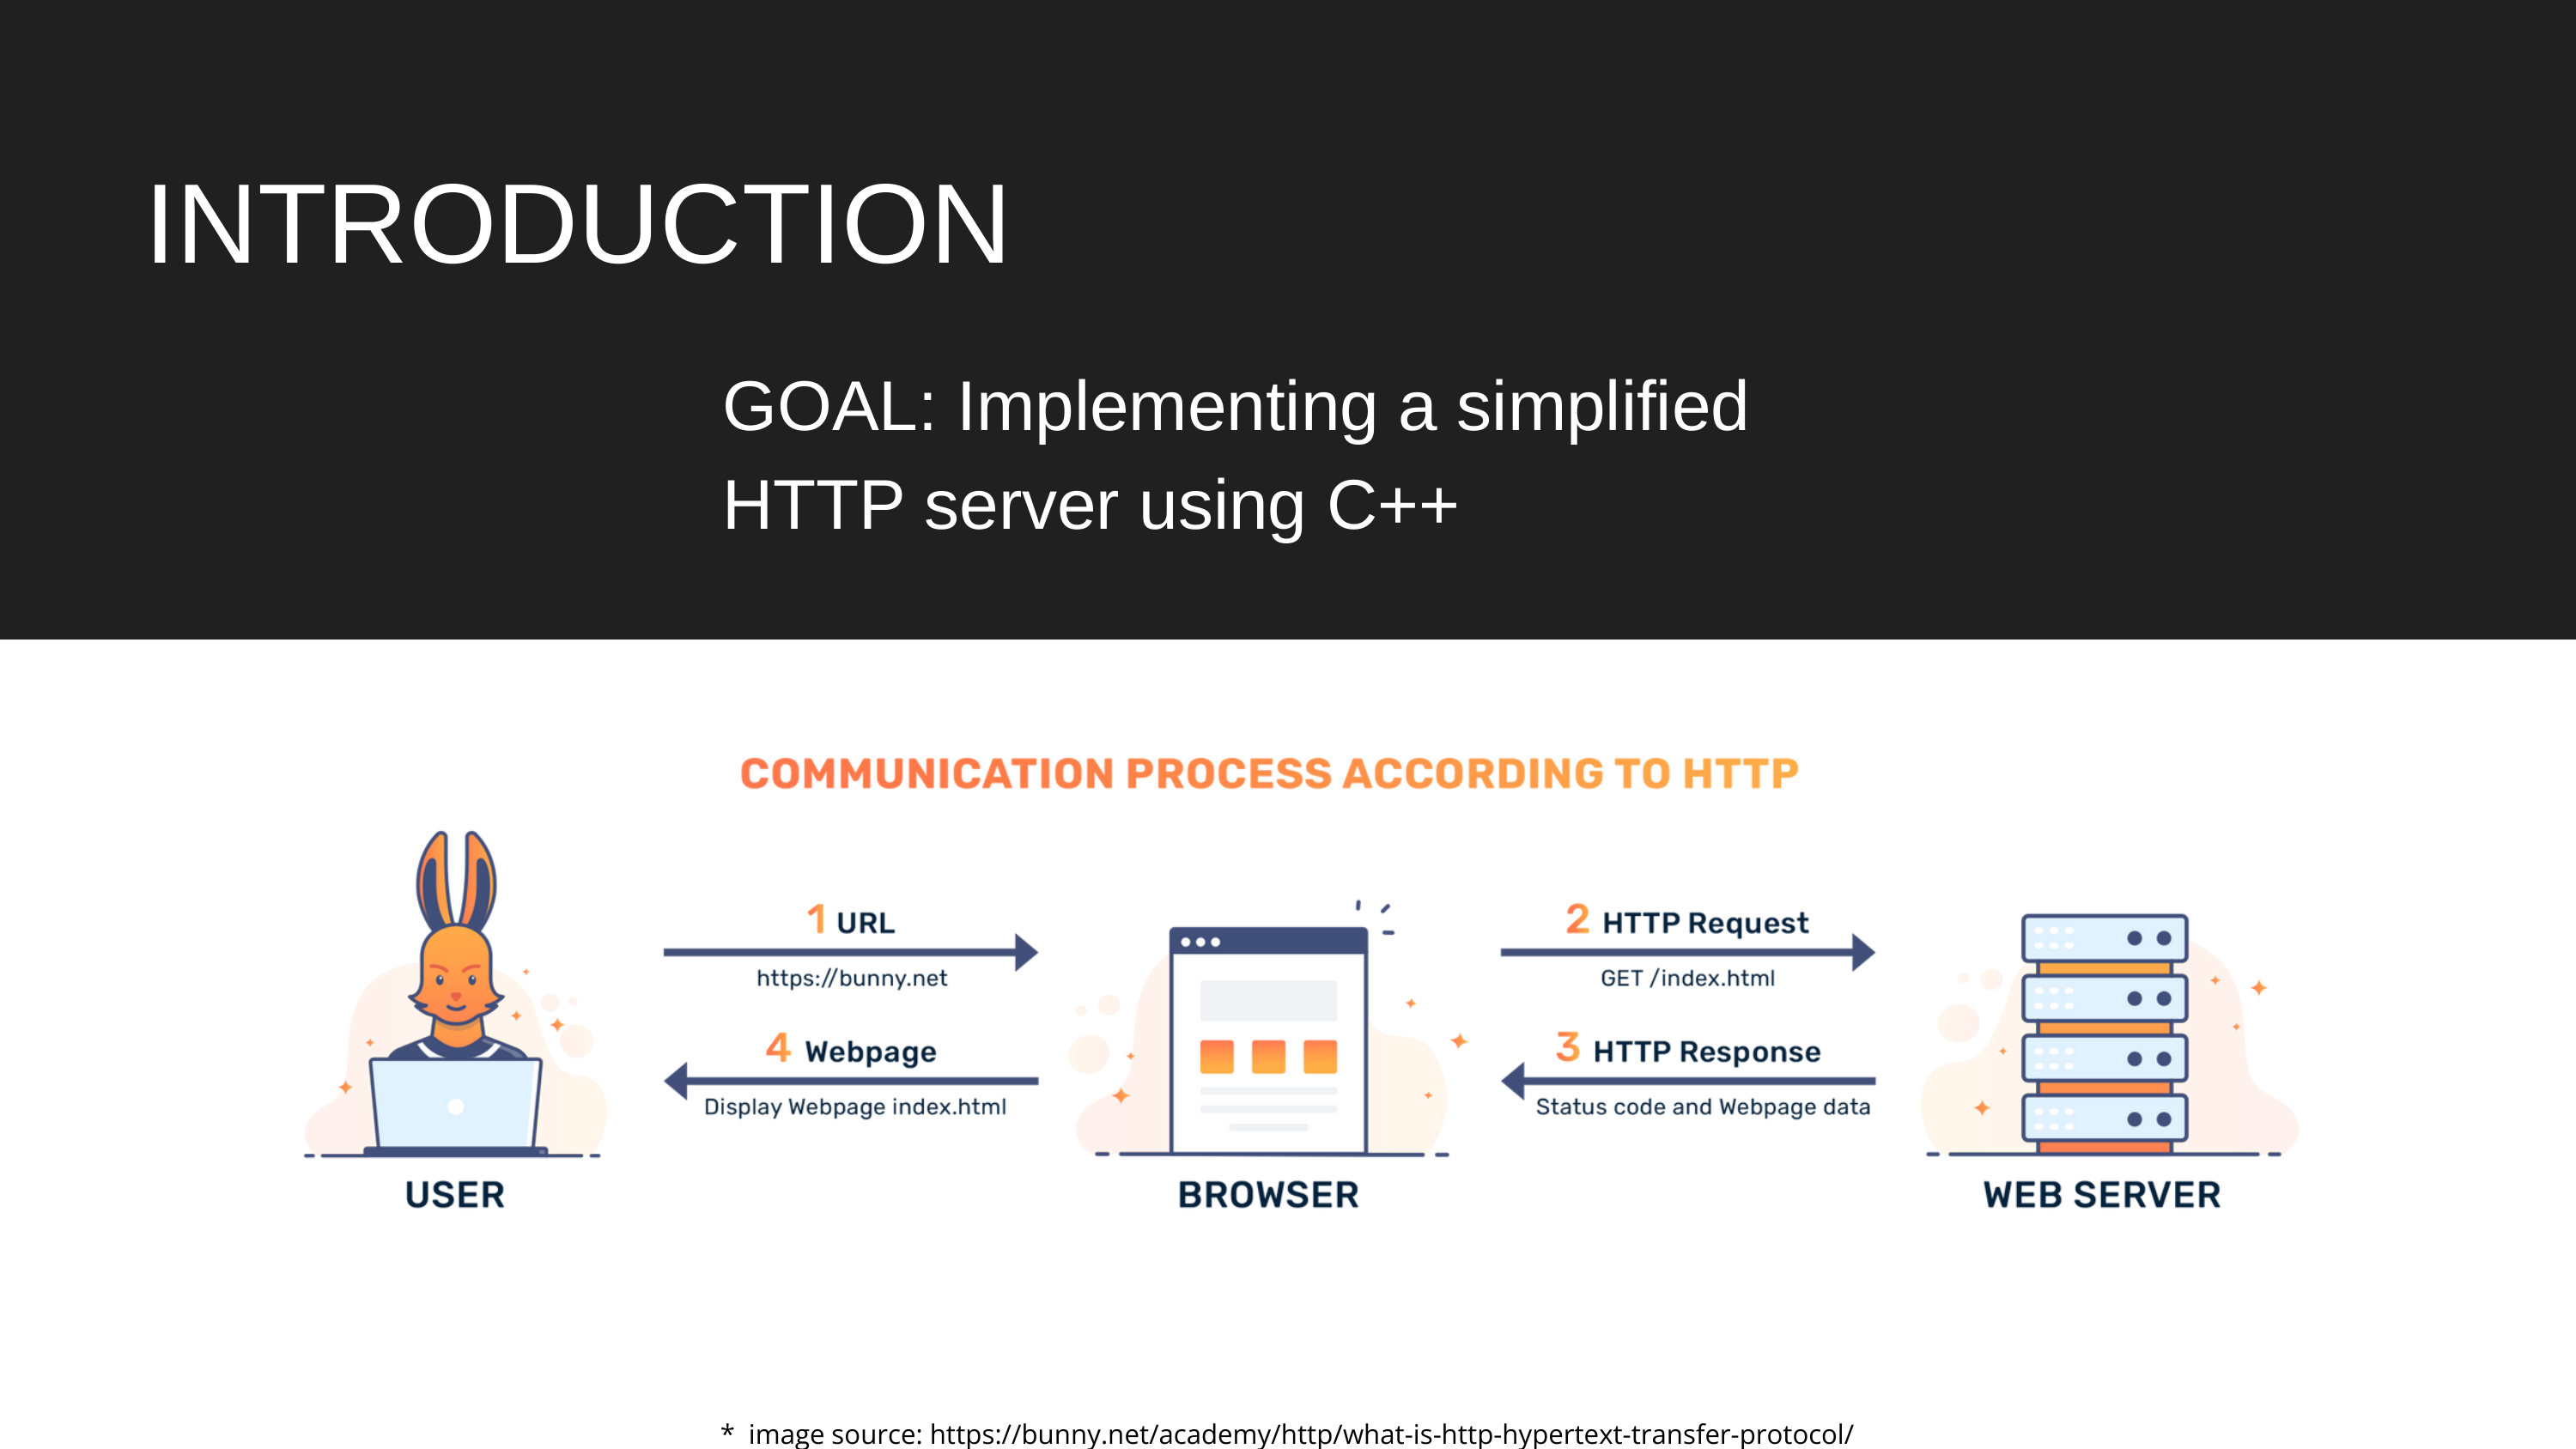

INTRODUCTION
GOAL: Implementing a simplified HTTP server using C++

4
*  image source: https://bunny.net/academy/http/what-is-http-hypertext-transfer-protocol/